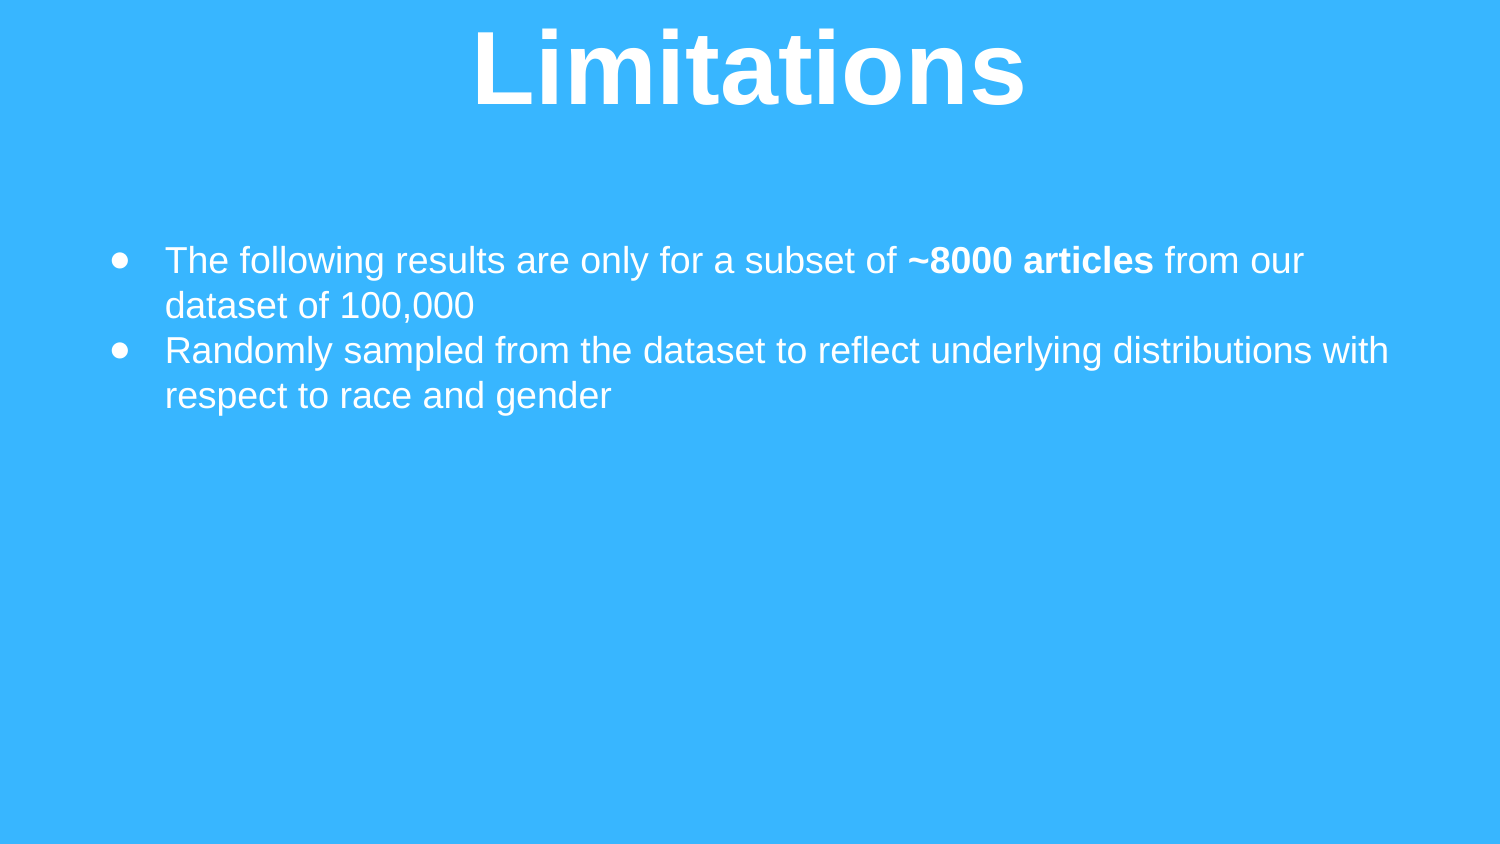

Limitations
The following results are only for a subset of ~8000 articles from our dataset of 100,000
Randomly sampled from the dataset to reflect underlying distributions with respect to race and gender